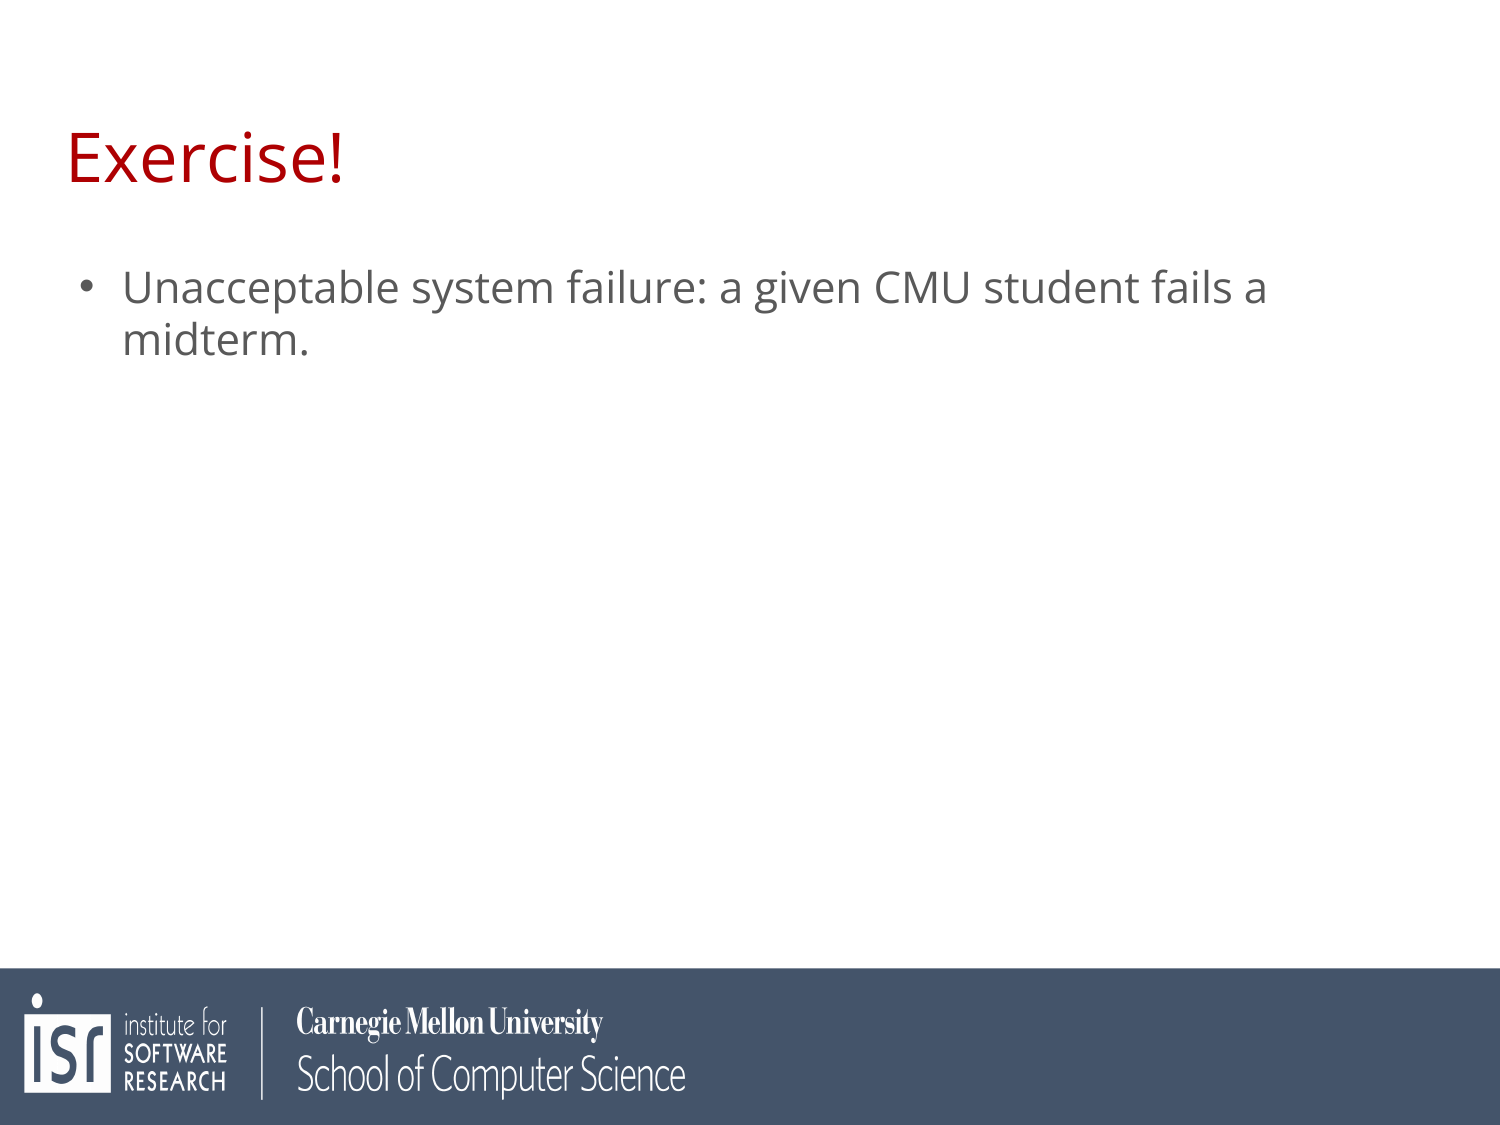

# Exercise!
Unacceptable system failure: a given CMU student fails a midterm.